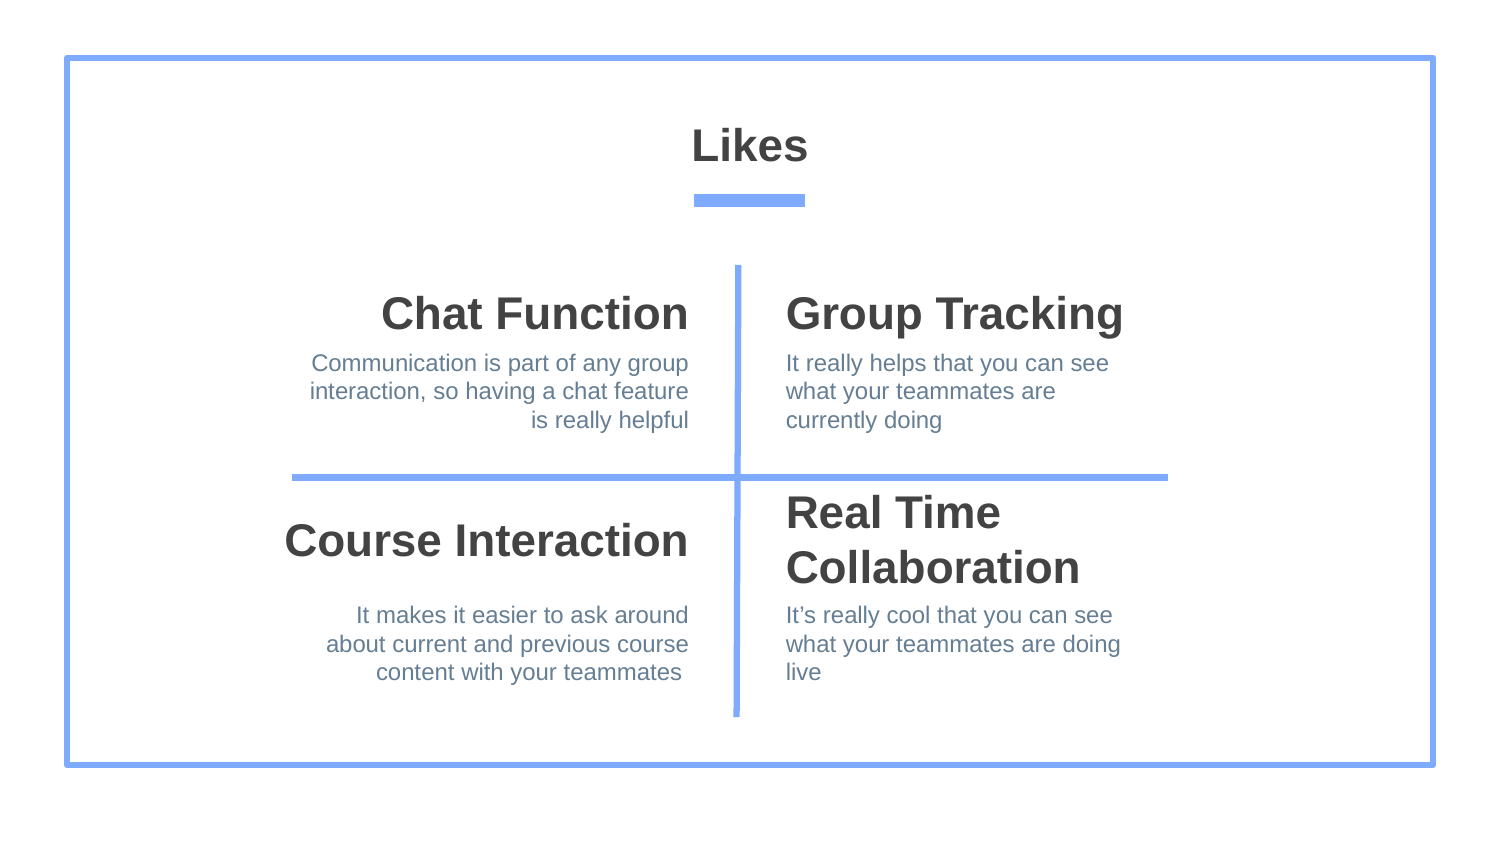

# Likes
Chat Function
Group Tracking
Communication is part of any group interaction, so having a chat feature is really helpful
It really helps that you can see what your teammates are currently doing
Course Interaction
Real Time Collaboration
It makes it easier to ask around about current and previous course content with your teammates
It’s really cool that you can see what your teammates are doing live